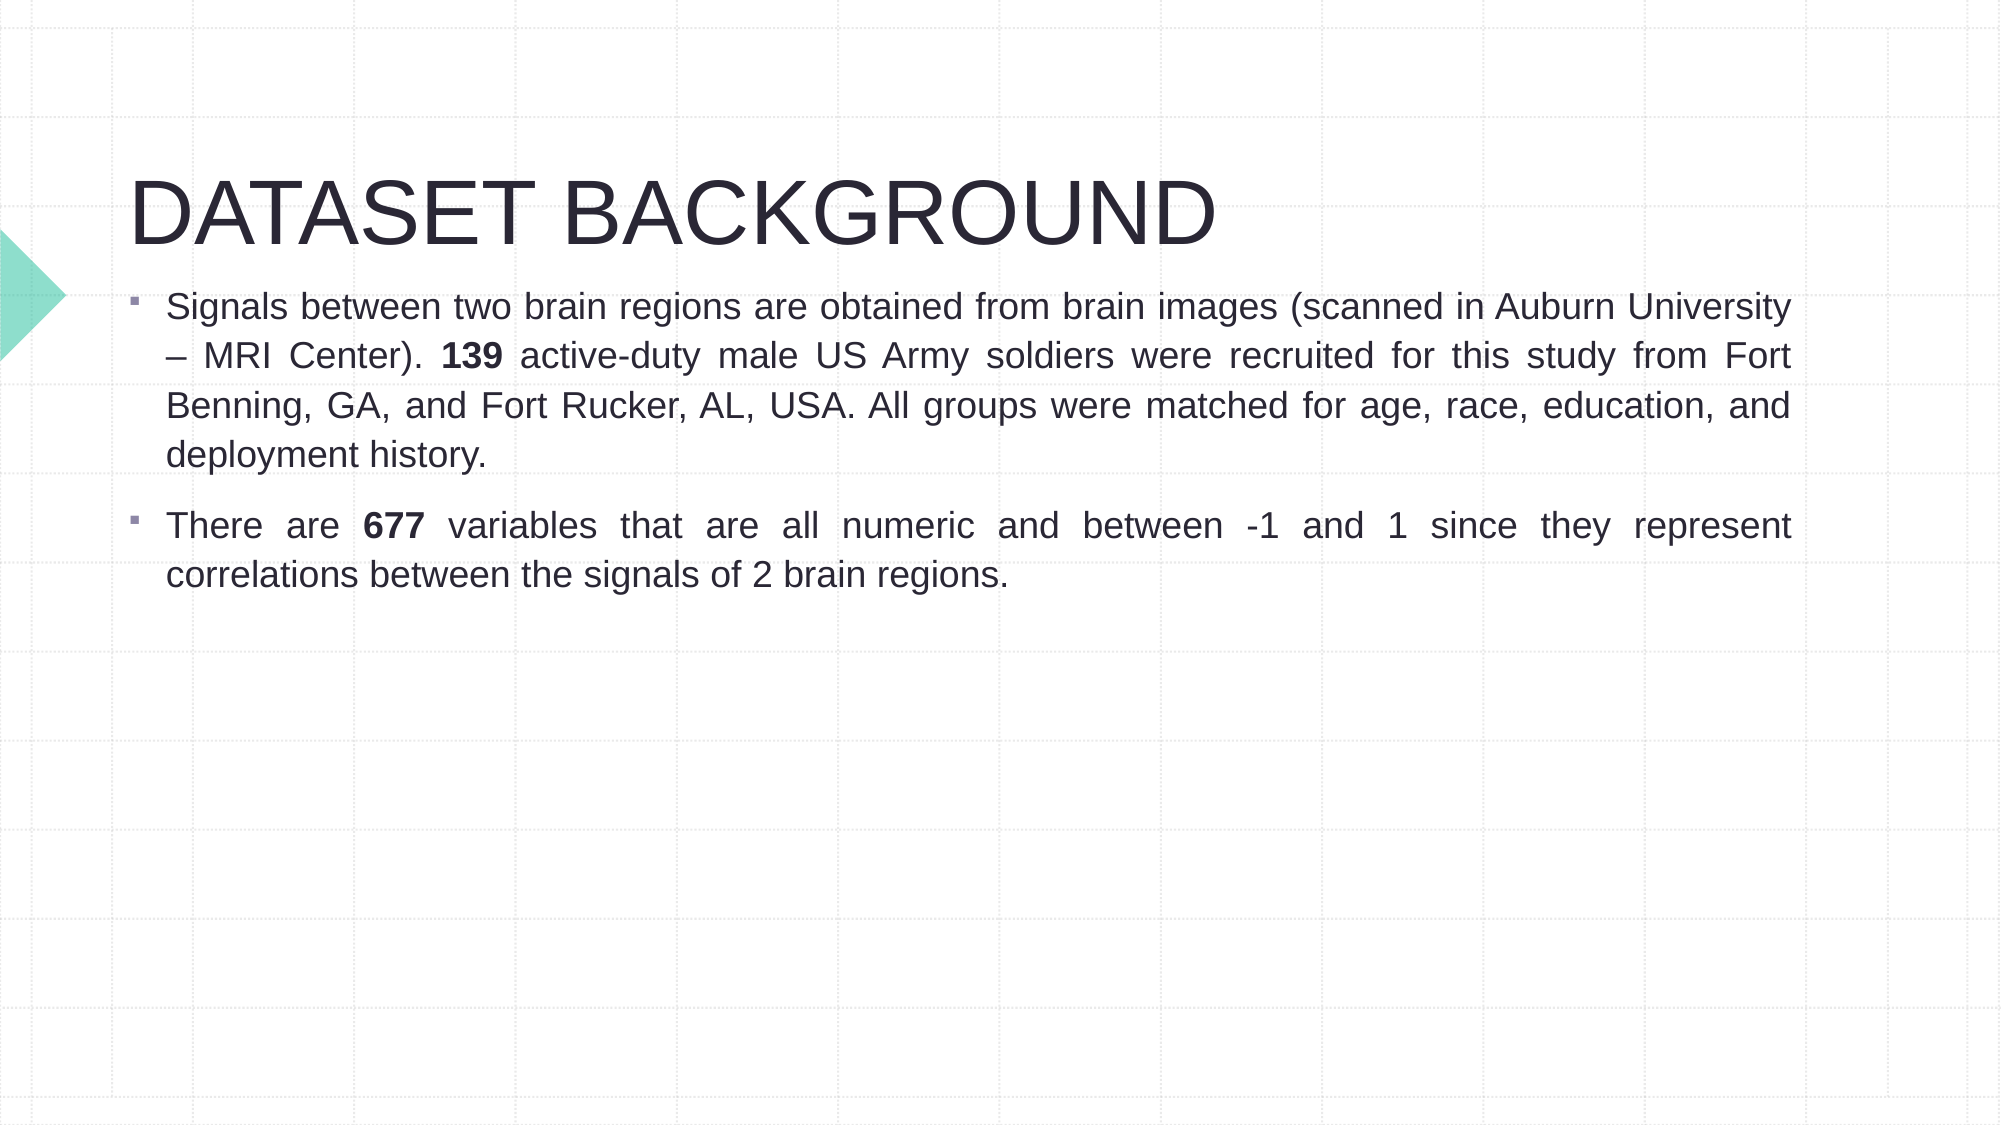

# DATASET BACKGROUND
Signals between two brain regions are obtained from brain images (scanned in Auburn University – MRI Center). 139 active-duty male US Army soldiers were recruited for this study from Fort Benning, GA, and Fort Rucker, AL, USA. All groups were matched for age, race, education, and deployment history.
There are 677 variables that are all numeric and between -1 and 1 since they represent correlations between the signals of 2 brain regions.